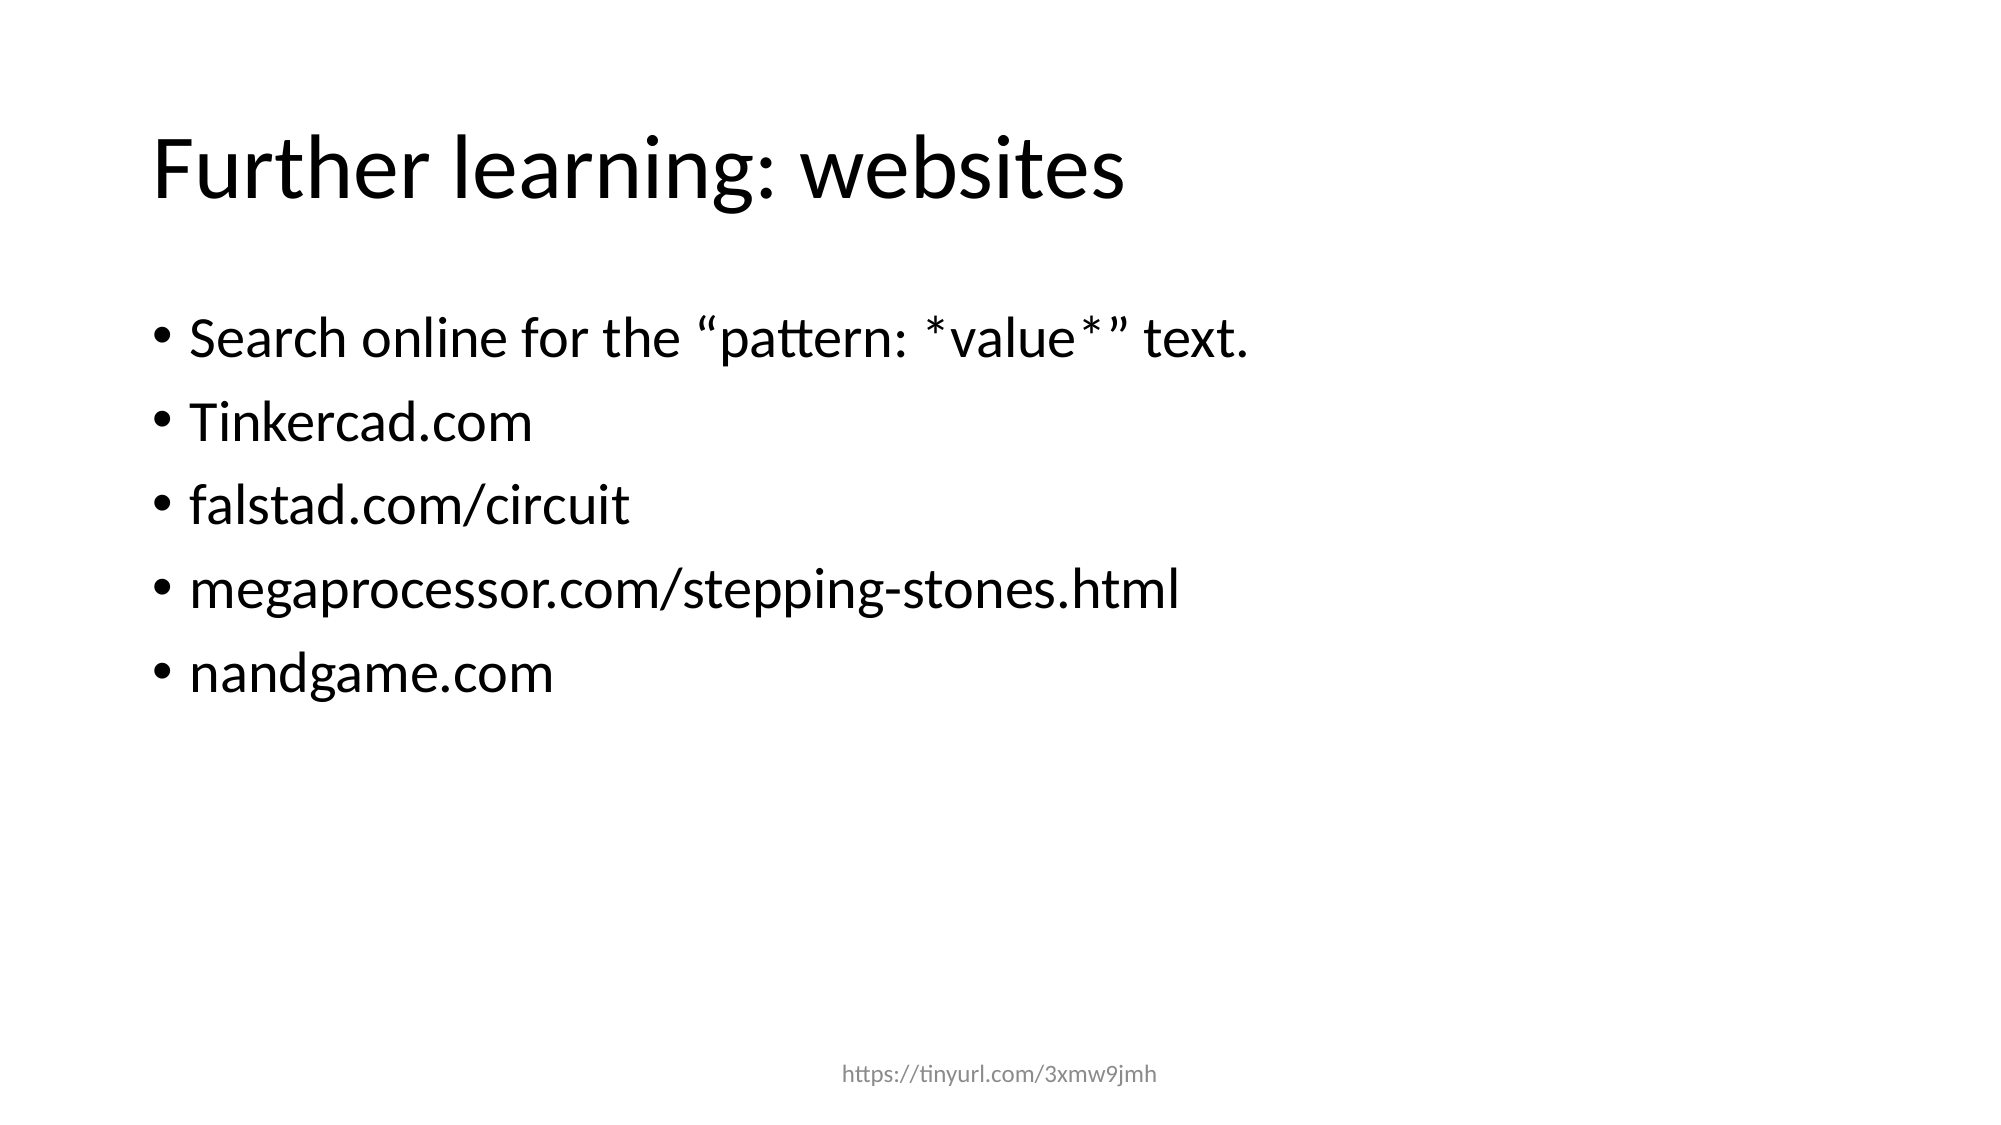

# Further learning: websites
Search online for the “pattern: *value*” text.
Tinkercad.com
falstad.com/circuit
megaprocessor.com/stepping-stones.html
nandgame.com

https://tinyurl.com/3xmw9jmh